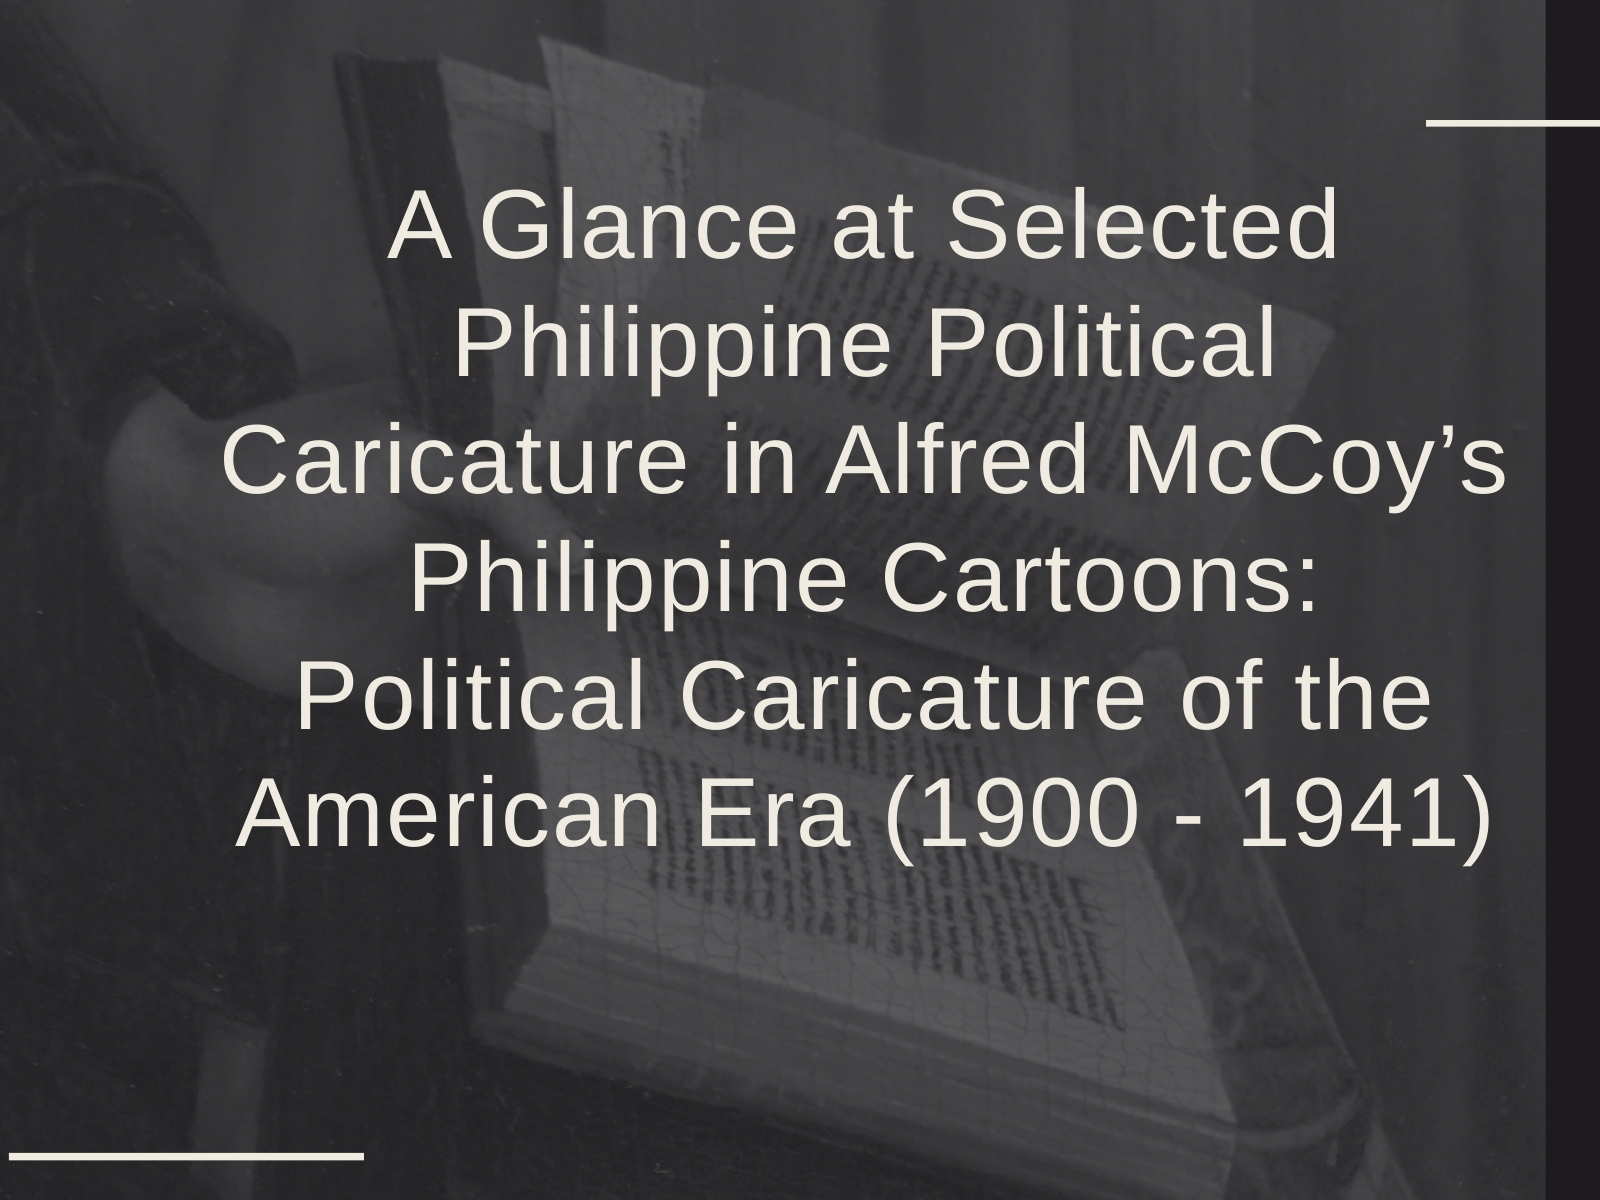

A Glance at Selected Philippine Political Caricature in Alfred McCoy’s Philippine Cartoons: Political Caricature of the American Era (1900 - 1941)